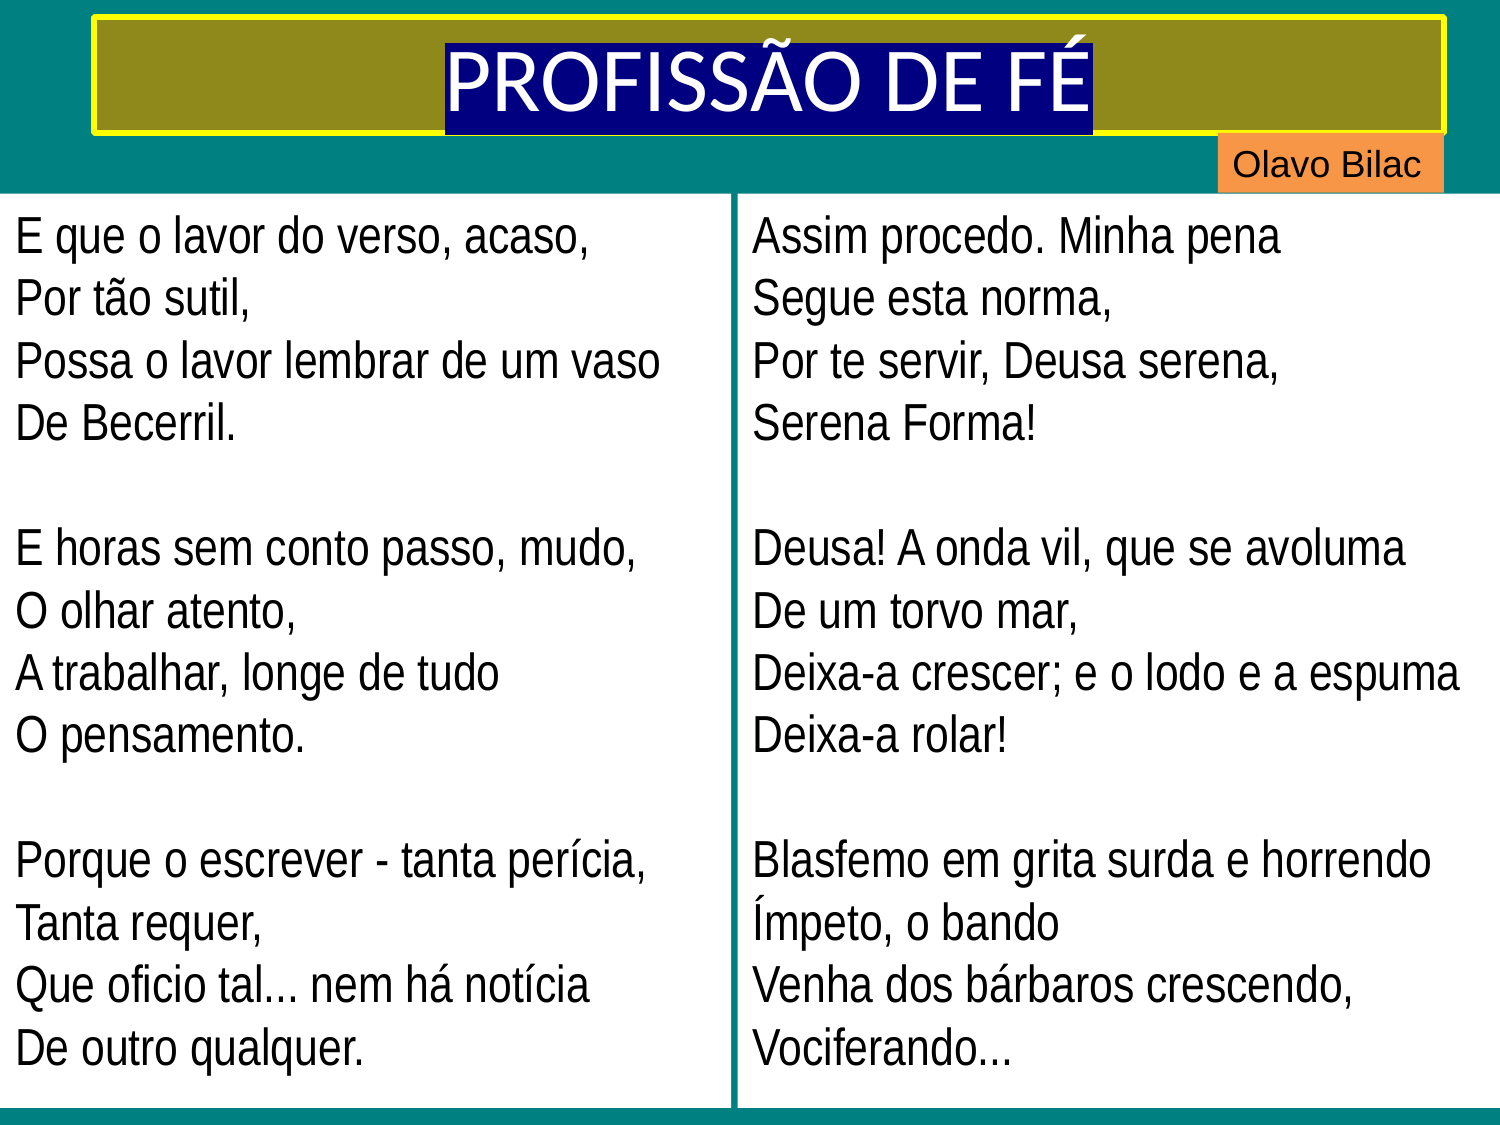

# PROFISSÃO DE FÉ
Olavo Bilac
E que o lavor do verso, acaso,
Por tão sutil,
Possa o lavor lembrar de um vaso
De Becerril.

E horas sem conto passo, mudo,
O olhar atento,
A trabalhar, longe de tudo
O pensamento.

Porque o escrever - tanta perícia,
Tanta requer,
Que oficio tal... nem há notícia
De outro qualquer.

Assim procedo. Minha pena
Segue esta norma,
Por te servir, Deusa serena,
Serena Forma!

Deusa! A onda vil, que se avoluma
De um torvo mar,
Deixa-a crescer; e o lodo e a espuma
Deixa-a rolar!

Blasfemo em grita surda e horrendo
Ímpeto, o bando
Venha dos bárbaros crescendo,
Vociferando...